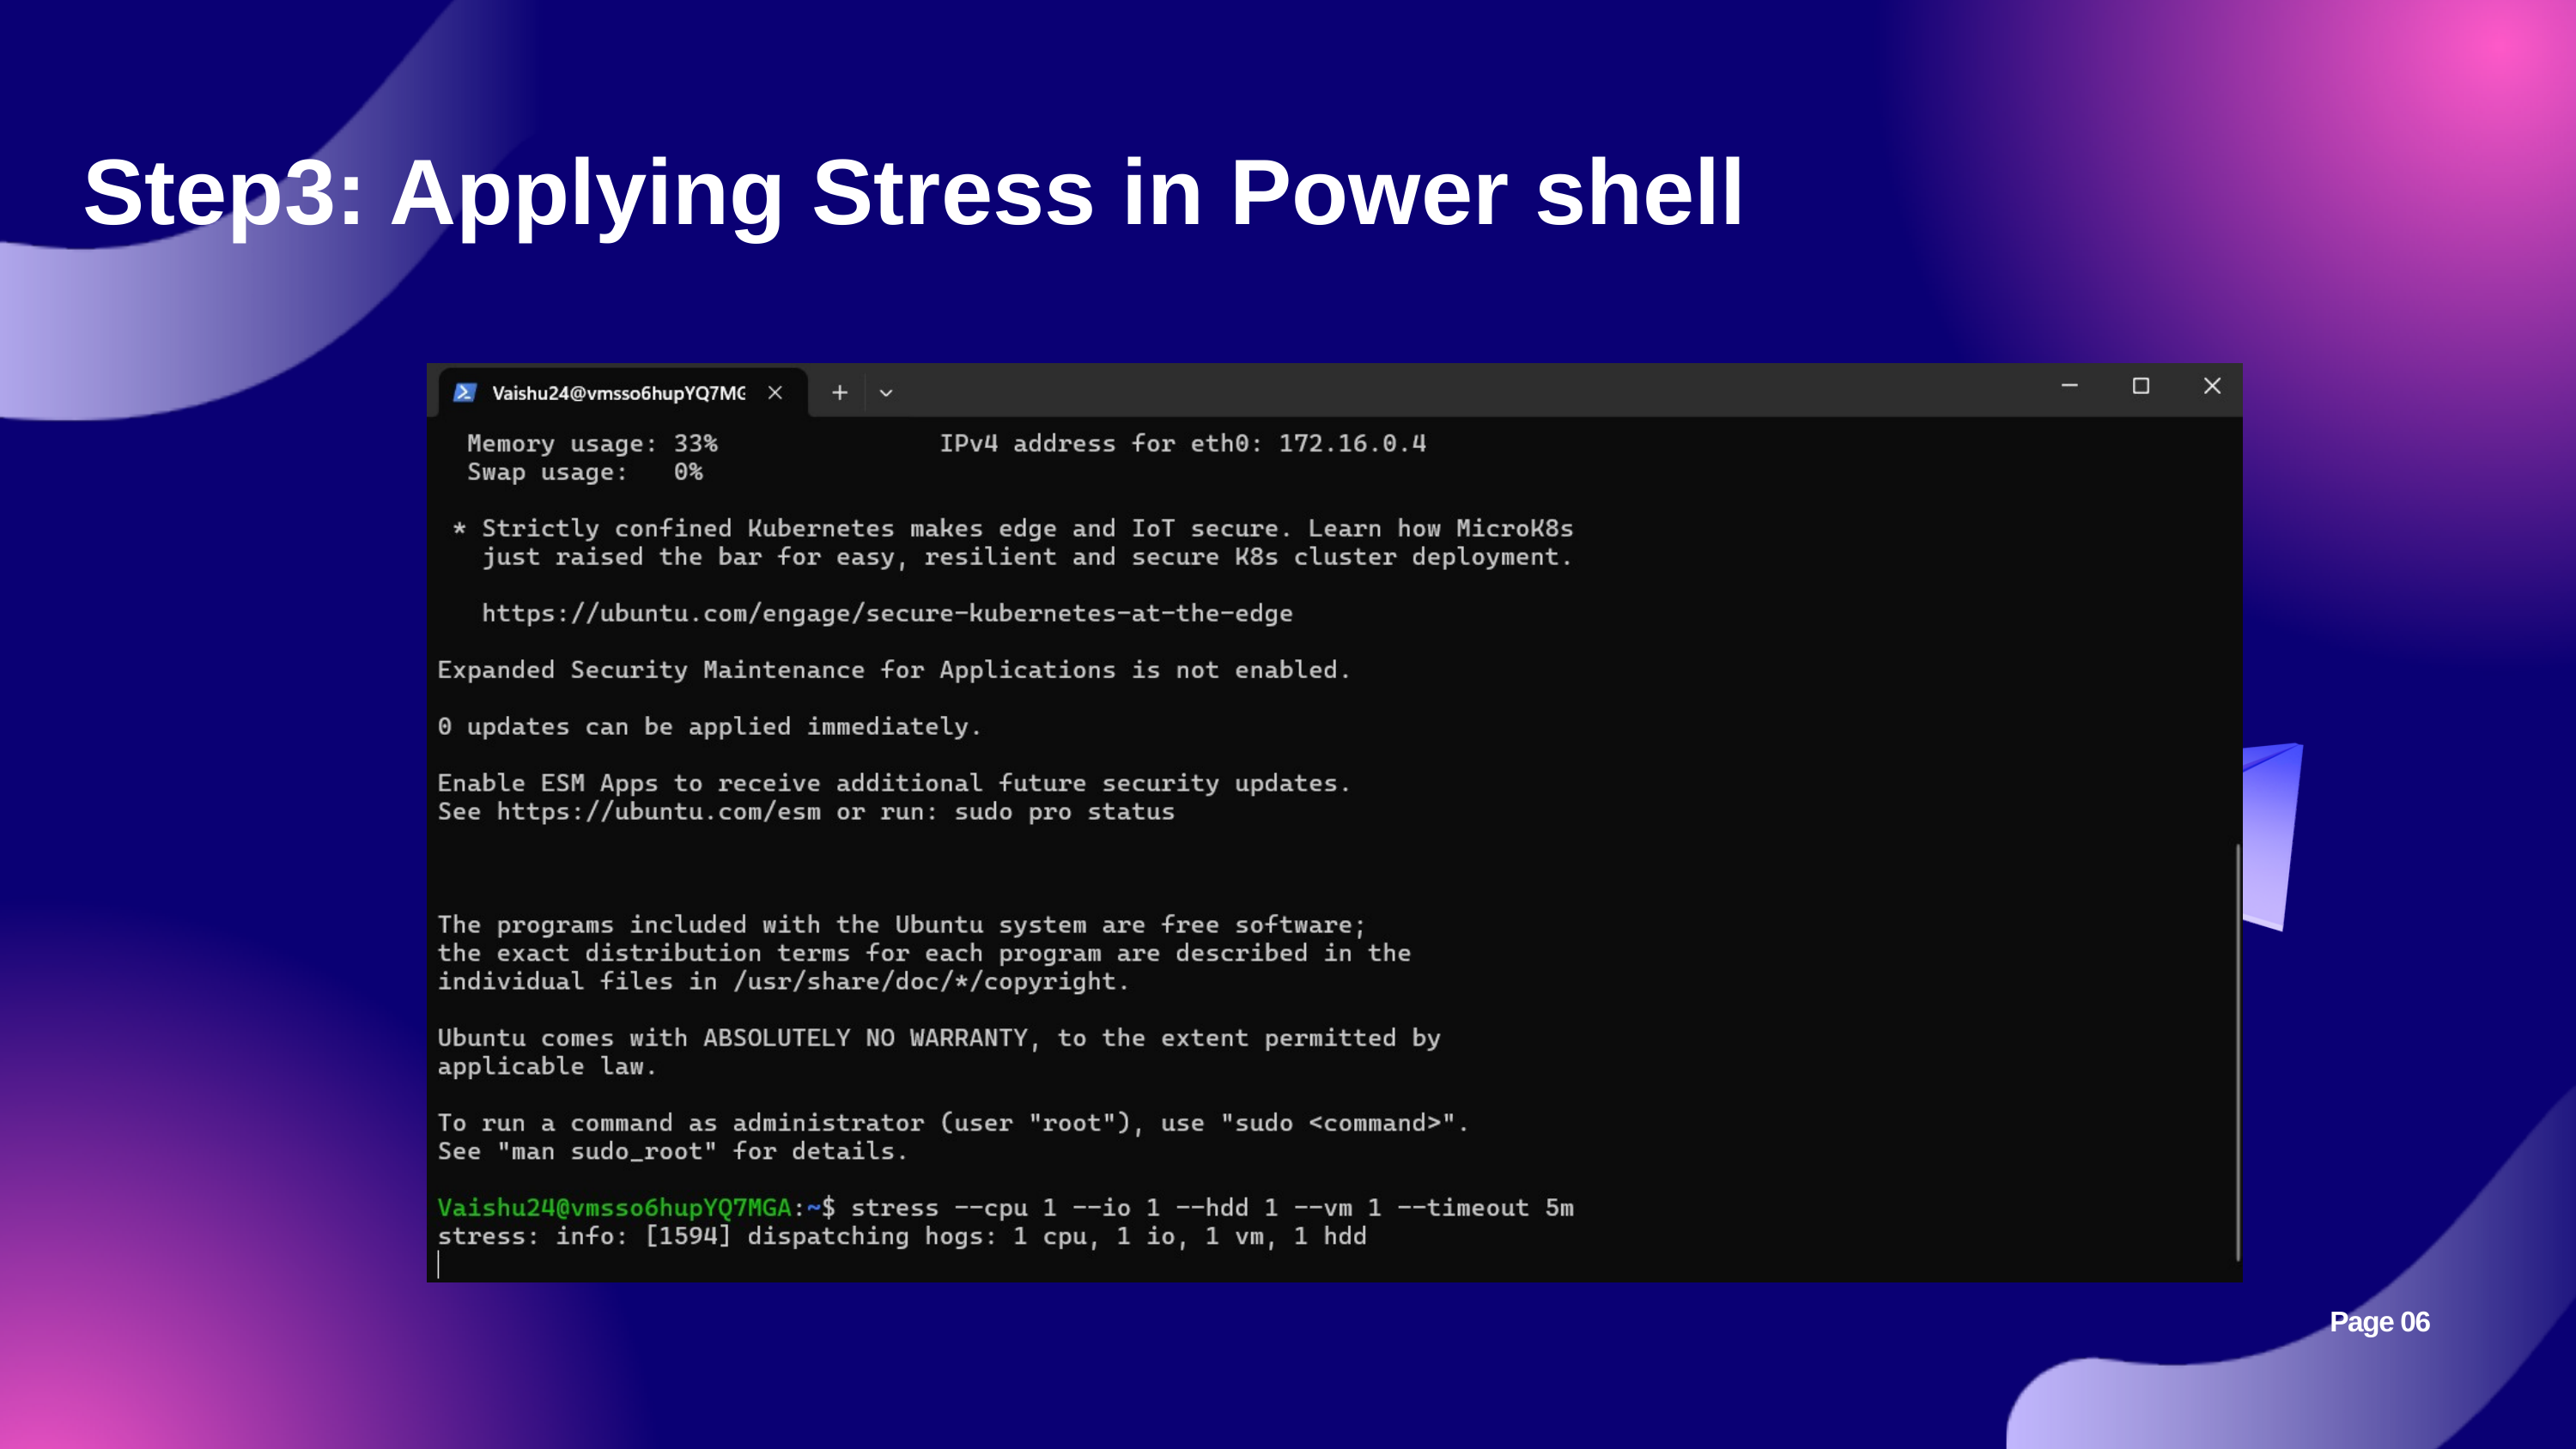

Step3: Applying Stress in Power shell

Page 06